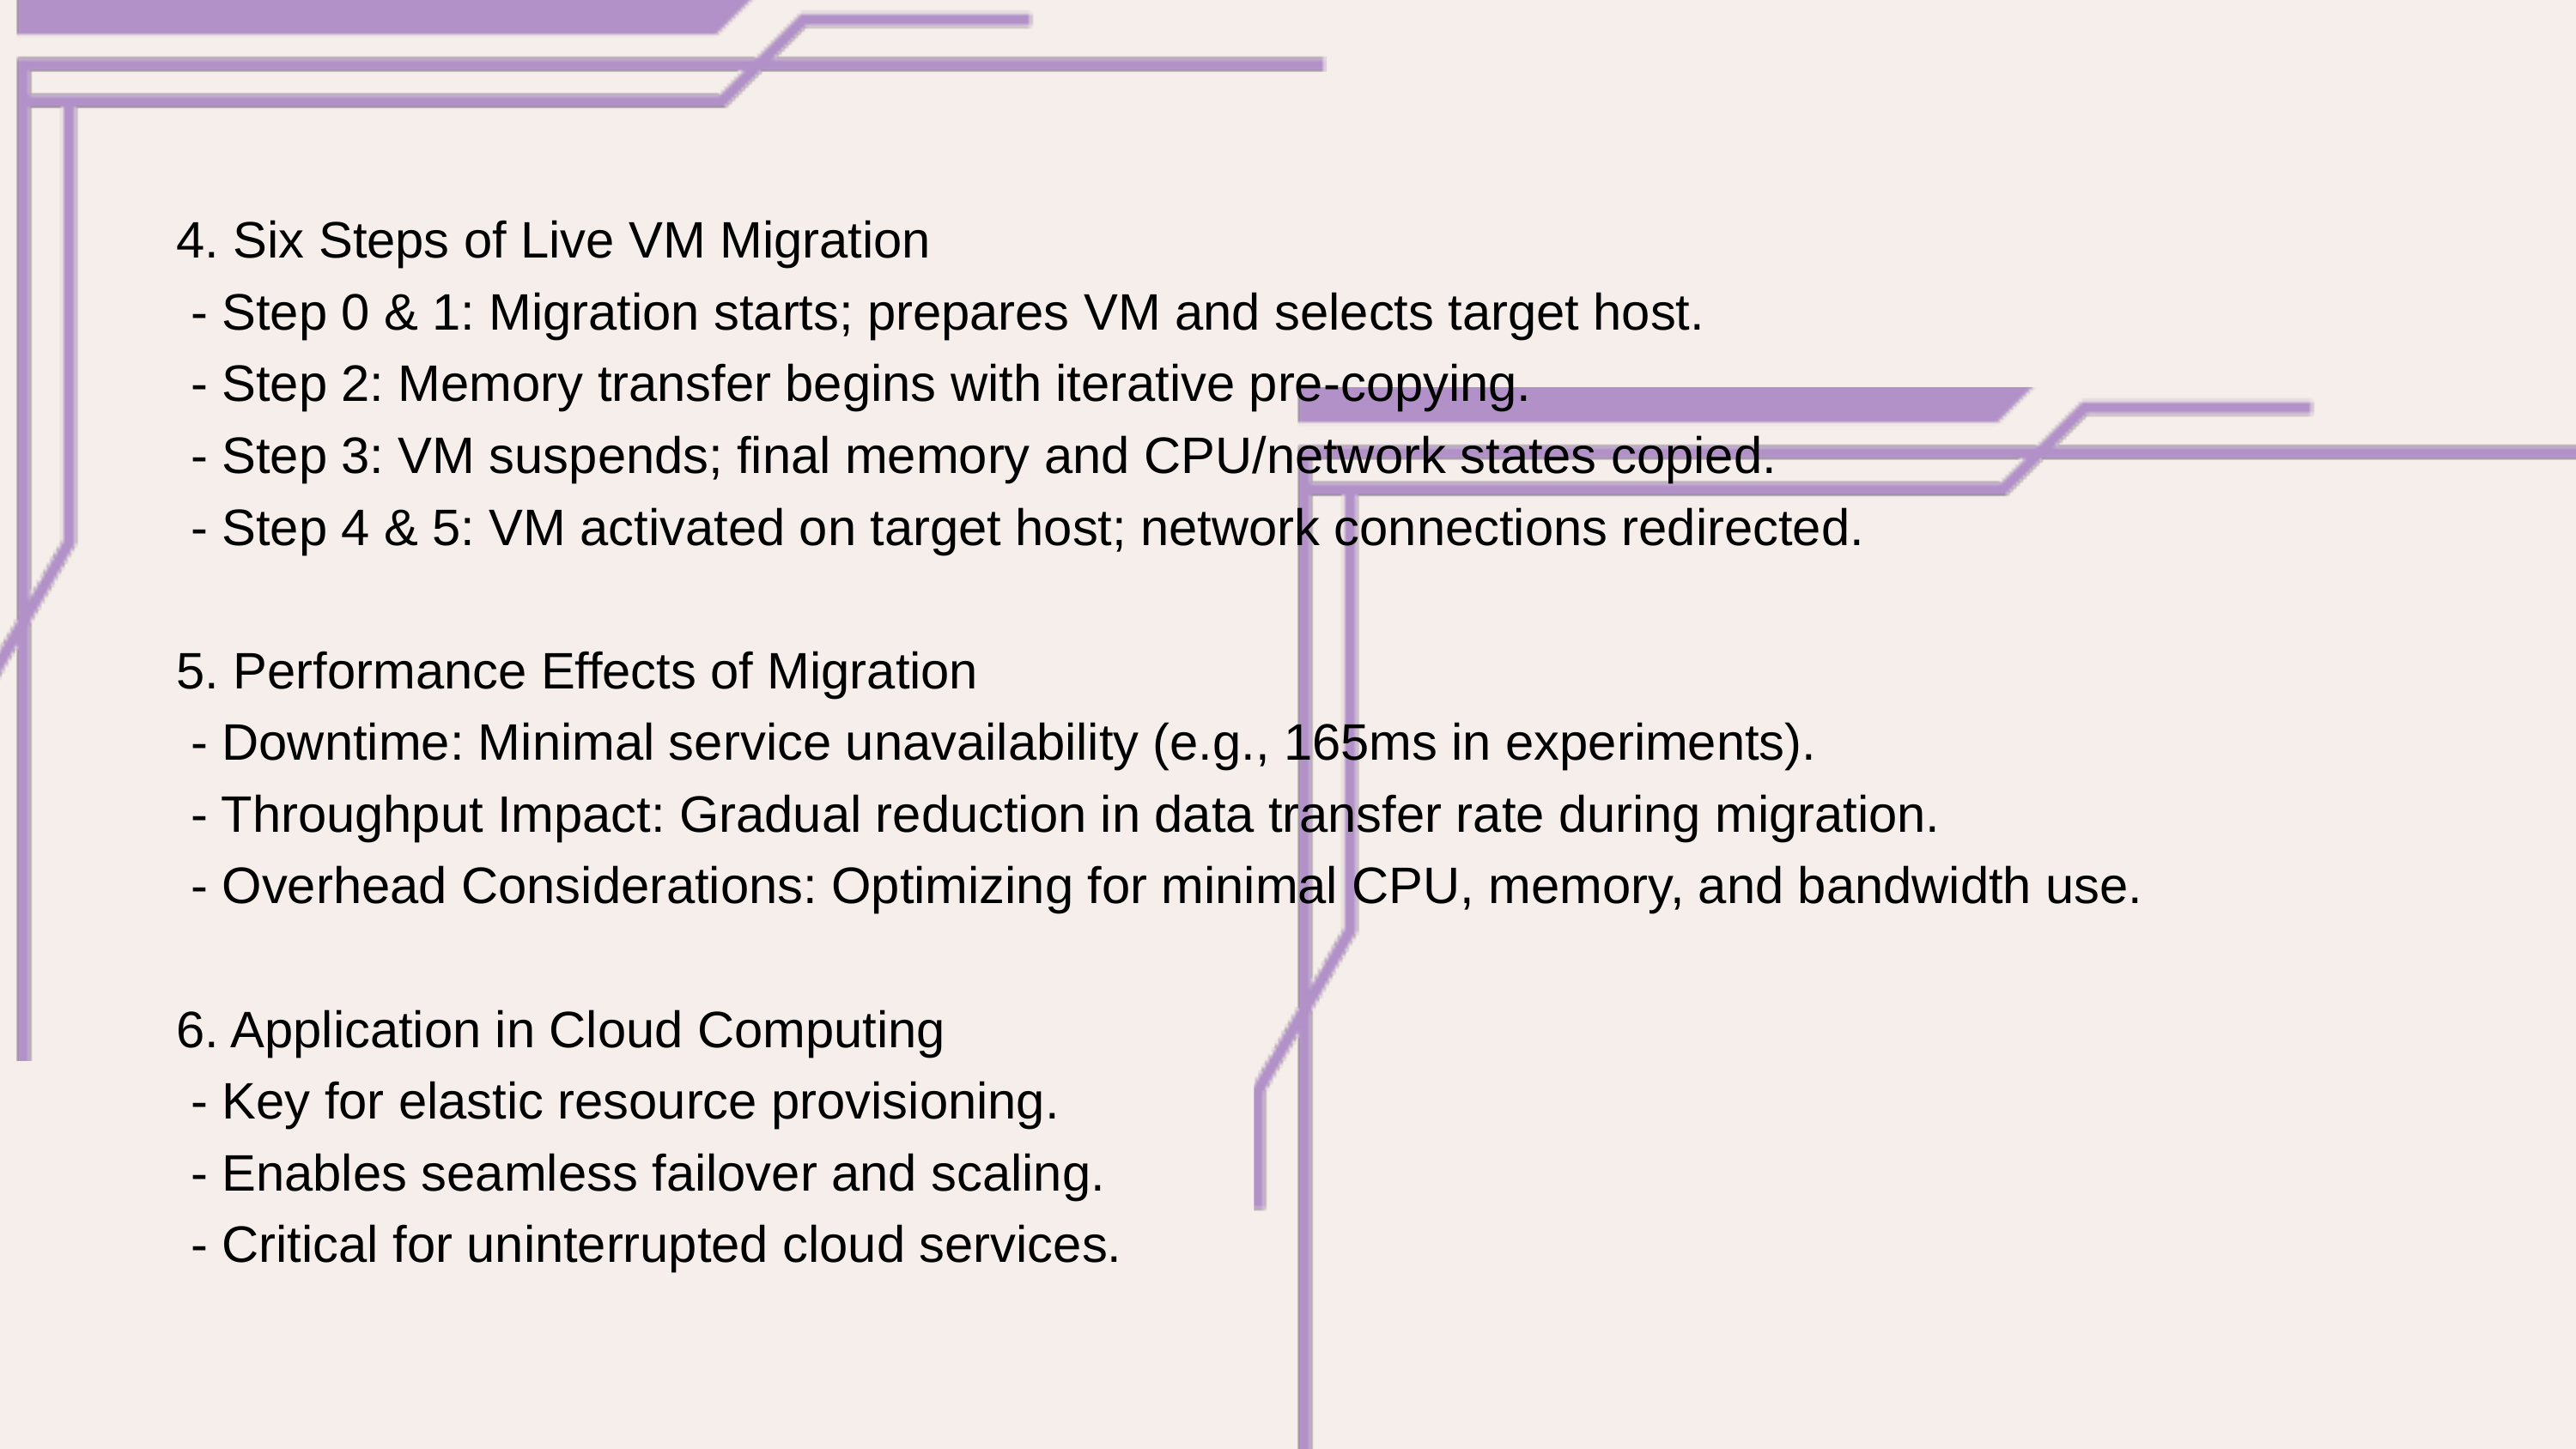

4. Six Steps of Live VM Migration
 - Step 0 & 1: Migration starts; prepares VM and selects target host.
 - Step 2: Memory transfer begins with iterative pre-copying.
 - Step 3: VM suspends; final memory and CPU/network states copied.
 - Step 4 & 5: VM activated on target host; network connections redirected.

5. Performance Effects of Migration
 - Downtime: Minimal service unavailability (e.g., 165ms in experiments).
 - Throughput Impact: Gradual reduction in data transfer rate during migration.
 - Overhead Considerations: Optimizing for minimal CPU, memory, and bandwidth use.

6. Application in Cloud Computing
 - Key for elastic resource provisioning.
 - Enables seamless failover and scaling.
 - Critical for uninterrupted cloud services.